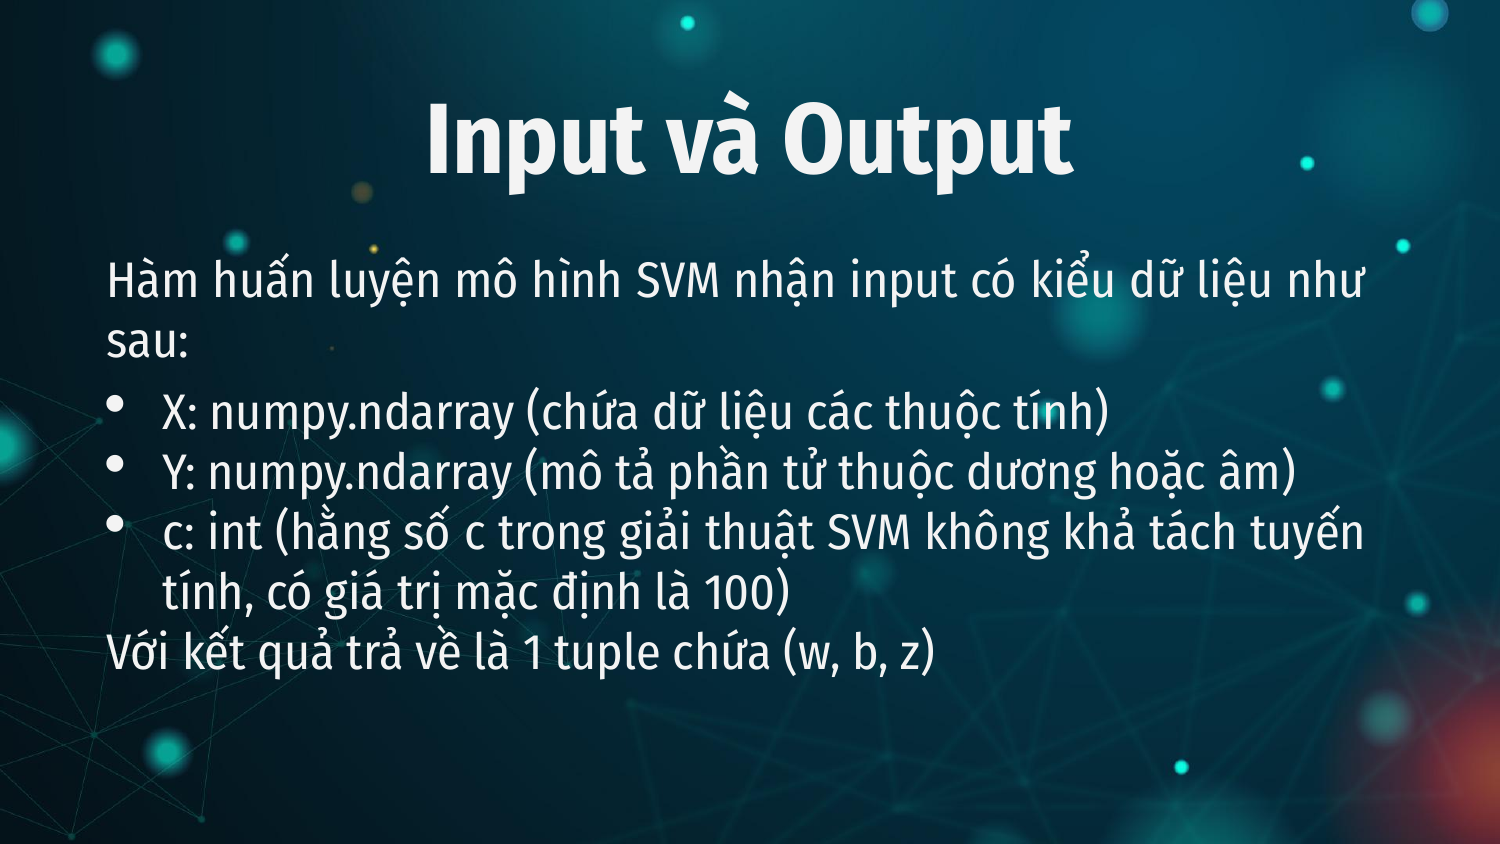

# Input và Output
Hàm huấn luyện mô hình SVM nhận input có kiểu dữ liệu như sau:
X: numpy.ndarray (chứa dữ liệu các thuộc tính)
Y: numpy.ndarray (mô tả phần tử thuộc dương hoặc âm)
c: int (hằng số c trong giải thuật SVM không khả tách tuyến tính, có giá trị mặc định là 100)
Với kết quả trả về là 1 tuple chứa (w, b, z)